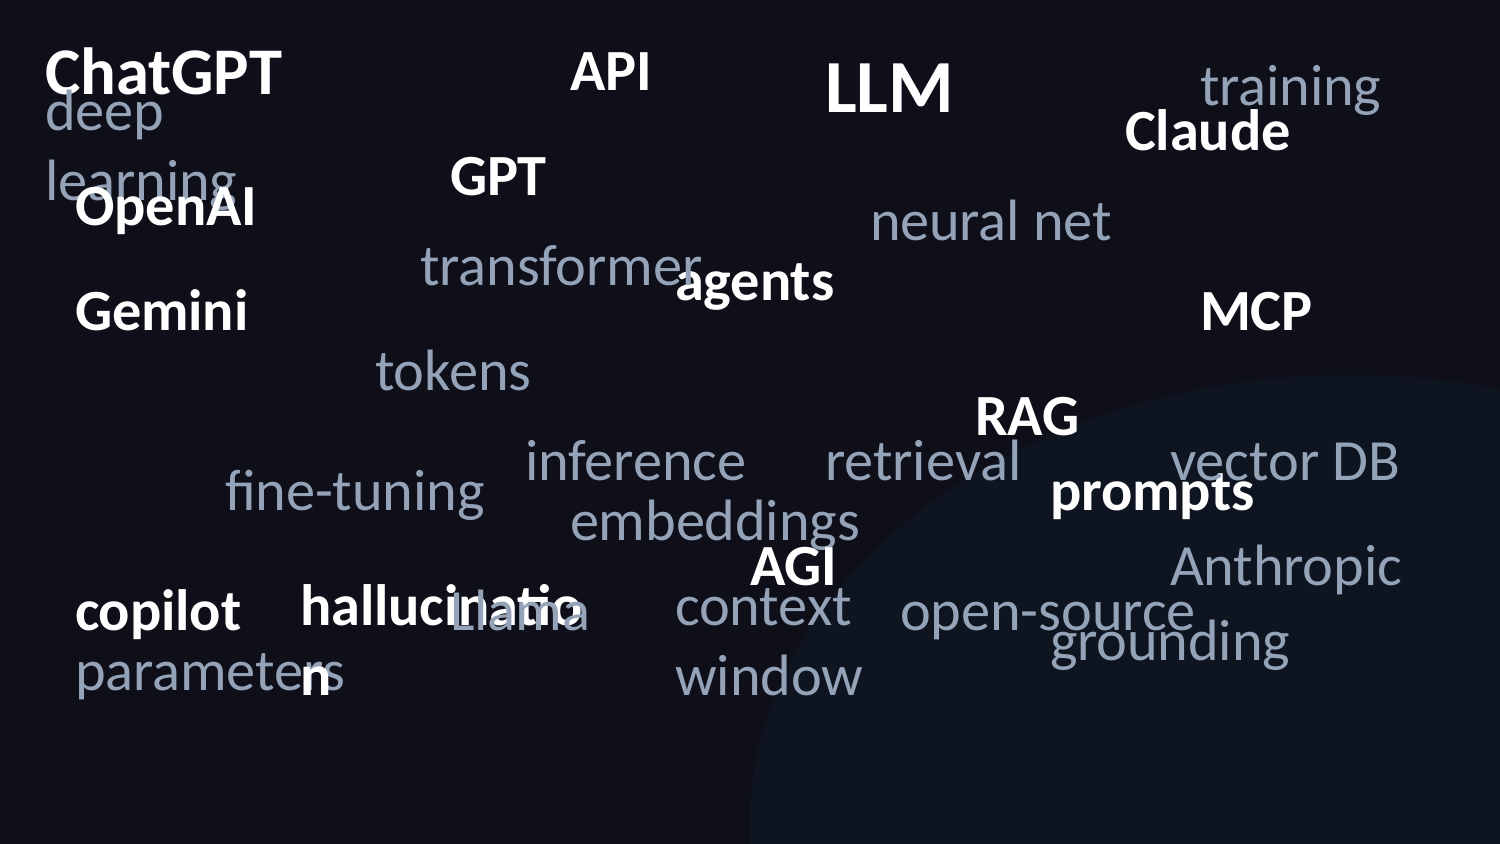

ChatGPT
API
LLM
training
Claude
deep learning
GPT
OpenAI
neural net
transformer
agents
Gemini
MCP
tokens

RAG
inference
retrieval
vector DB
fine-tuning
prompts
embeddings
AGI
Anthropic
copilot
Llama
open-source
hallucination
context window
grounding
parameters